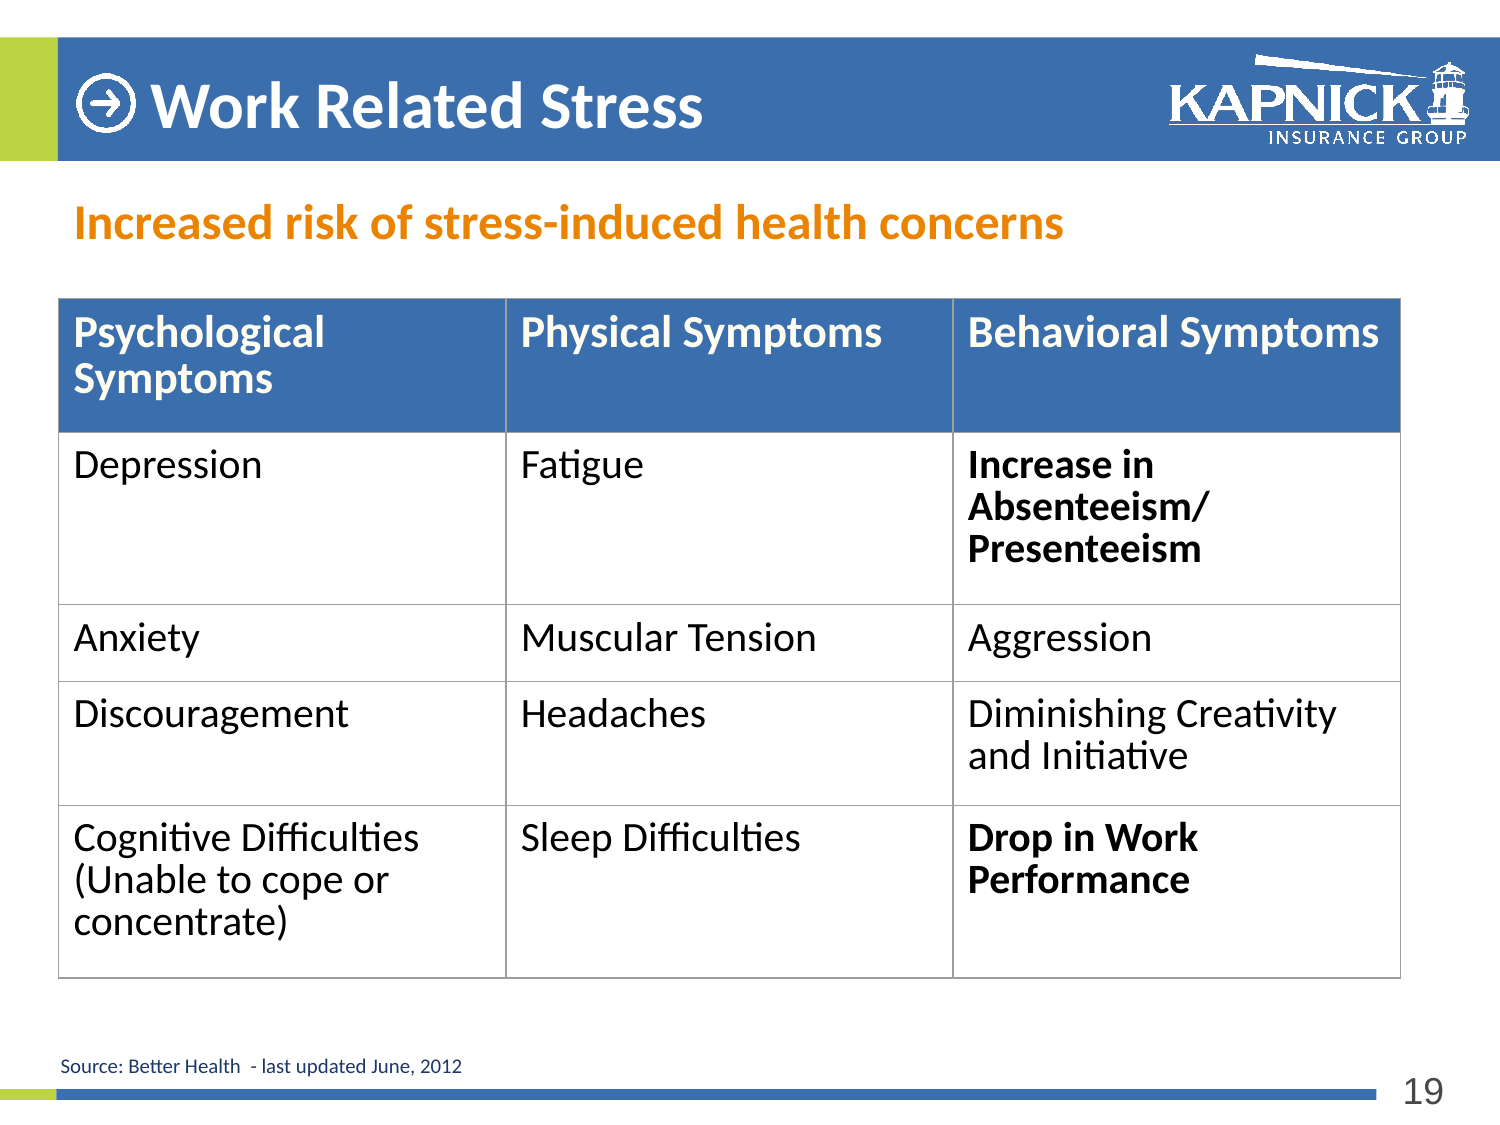

# Work Related Stress
Increased risk of stress-induced health concerns
| Psychological Symptoms | Physical Symptoms | Behavioral Symptoms |
| --- | --- | --- |
| Depression | Fatigue | Increase in Absenteeism/ Presenteeism |
| Anxiety | Muscular Tension | Aggression |
| Discouragement | Headaches | Diminishing Creativity and Initiative |
| Cognitive Difficulties (Unable to cope or concentrate) | Sleep Difficulties | Drop in Work Performance |
Source: Better Health  - last updated June, 2012